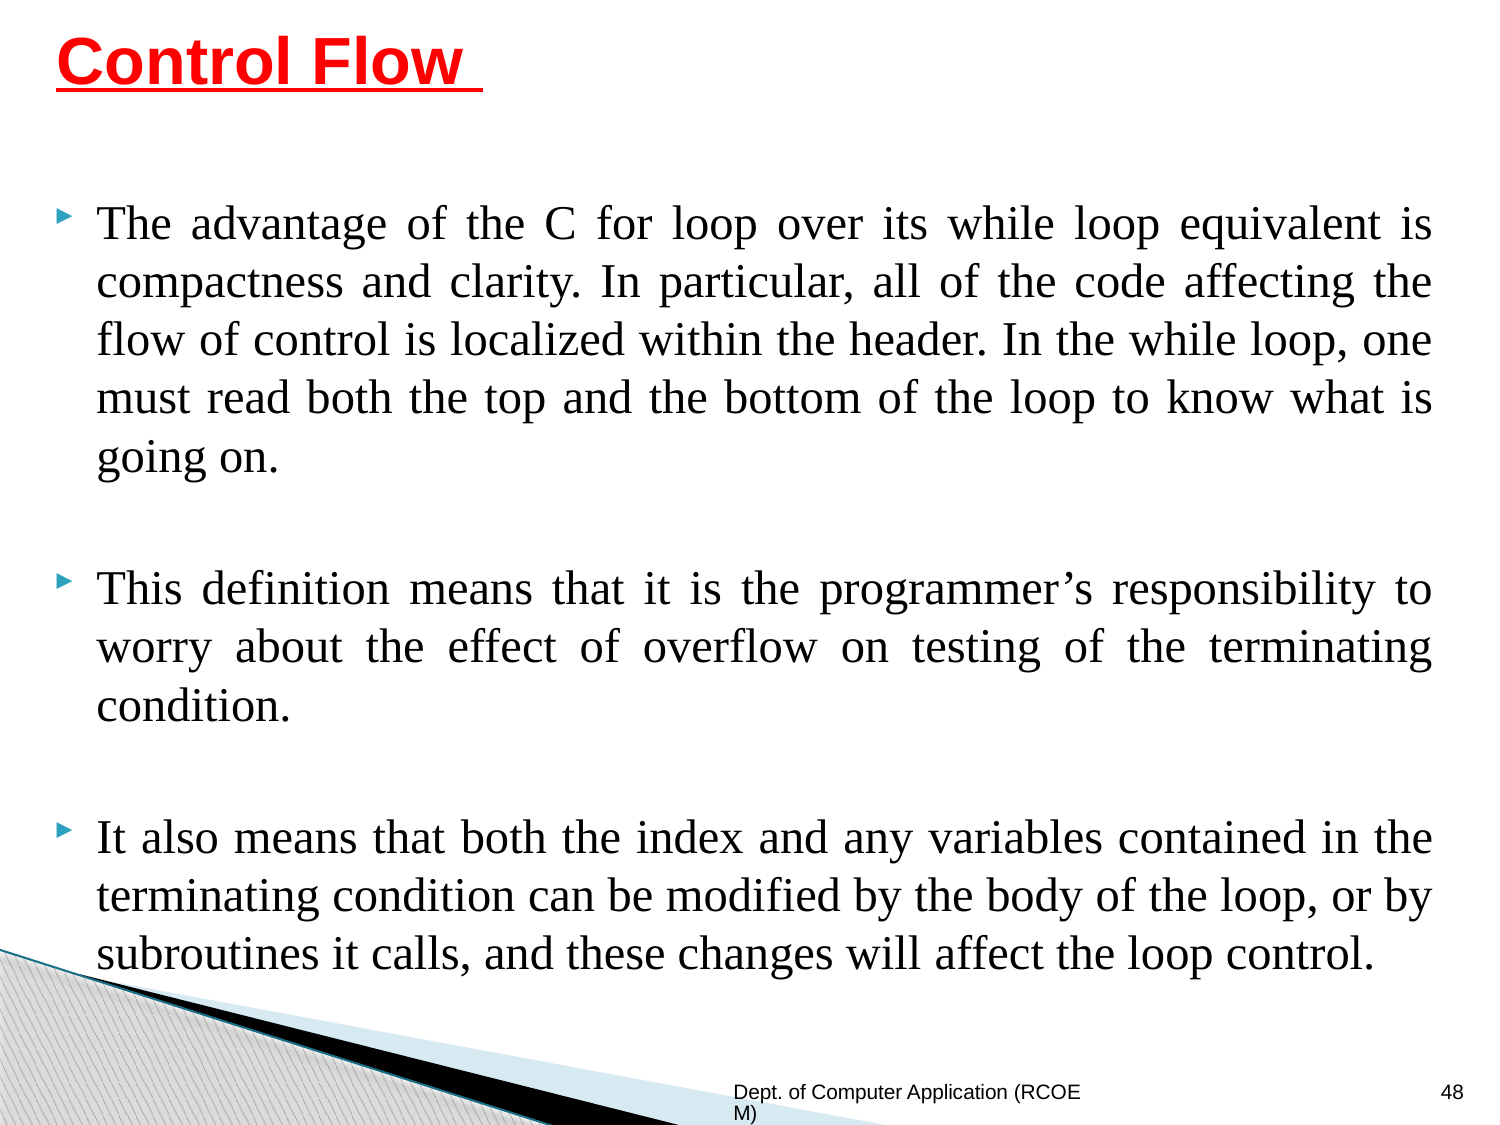

# Control Flow

The advantage of the C for loop over its while loop equivalent is compactness and clarity. In particular, all of the code affecting the flow of control is localized within the header. In the while loop, one must read both the top and the bottom of the loop to know what is going on.

This definition means that it is the programmer’s responsibility to worry about the effect of overflow on testing of the terminating condition.

It also means that both the index and any variables contained in the terminating condition can be modified by the body of the loop, or by subroutines it calls, and these changes will affect the loop control.

Dept. of Computer Application (RCOEM)
48